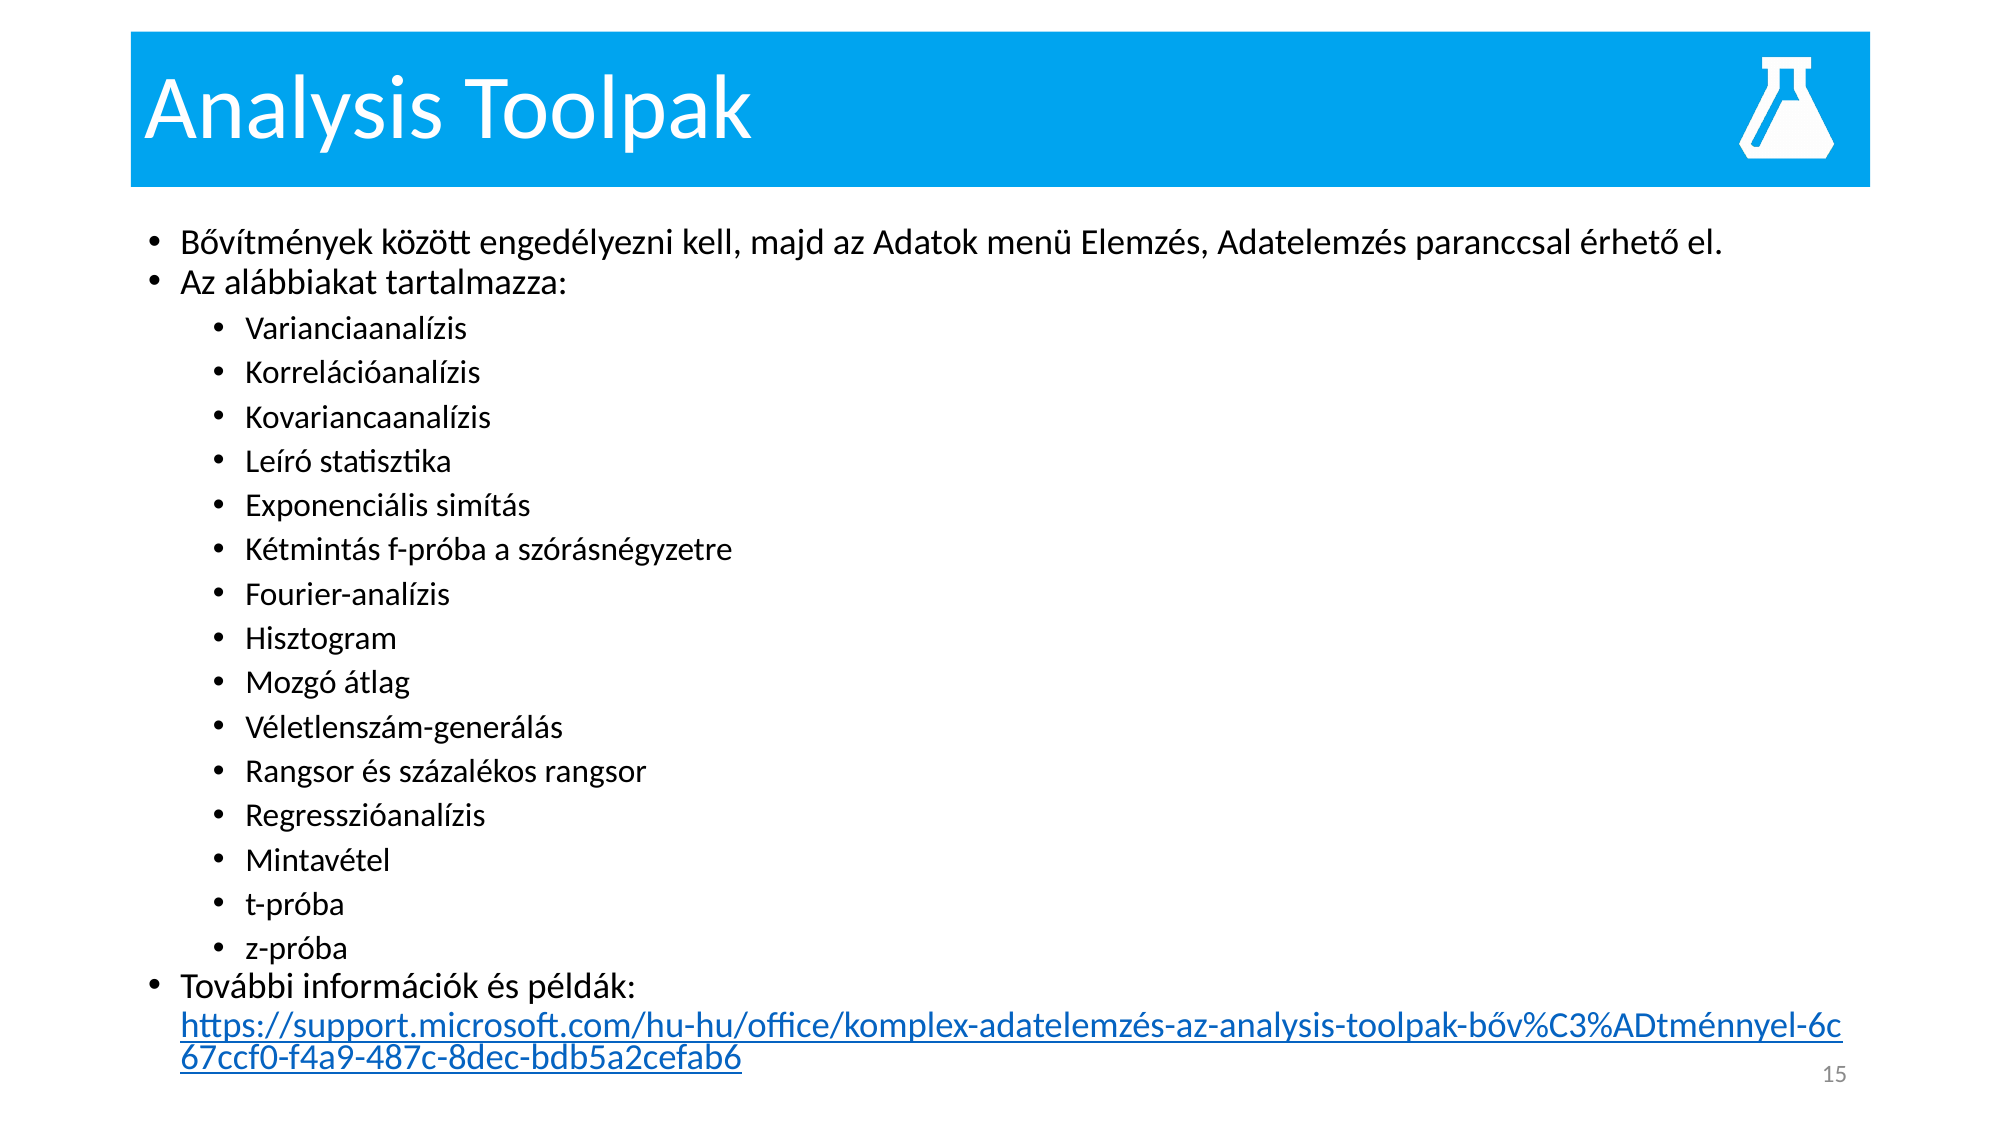

# Analysis Toolpak
Bővítmények között engedélyezni kell, majd az Adatok menü Elemzés, Adatelemzés paranccsal érhető el.
Az alábbiakat tartalmazza:
Varianciaanalízis
Korrelációanalízis
Kovariancaanalízis
Leíró statisztika
Exponenciális simítás
Kétmintás f-próba a szórásnégyzetre
Fourier-analízis
Hisztogram
Mozgó átlag
Véletlenszám-generálás
Rangsor és százalékos rangsor
Regresszióanalízis
Mintavétel
t-próba
z-próba
További információk és példák: https://support.microsoft.com/hu-hu/office/komplex-adatelemzés-az-analysis-toolpak-bőv%C3%ADtménnyel-6c67ccf0-f4a9-487c-8dec-bdb5a2cefab6
15